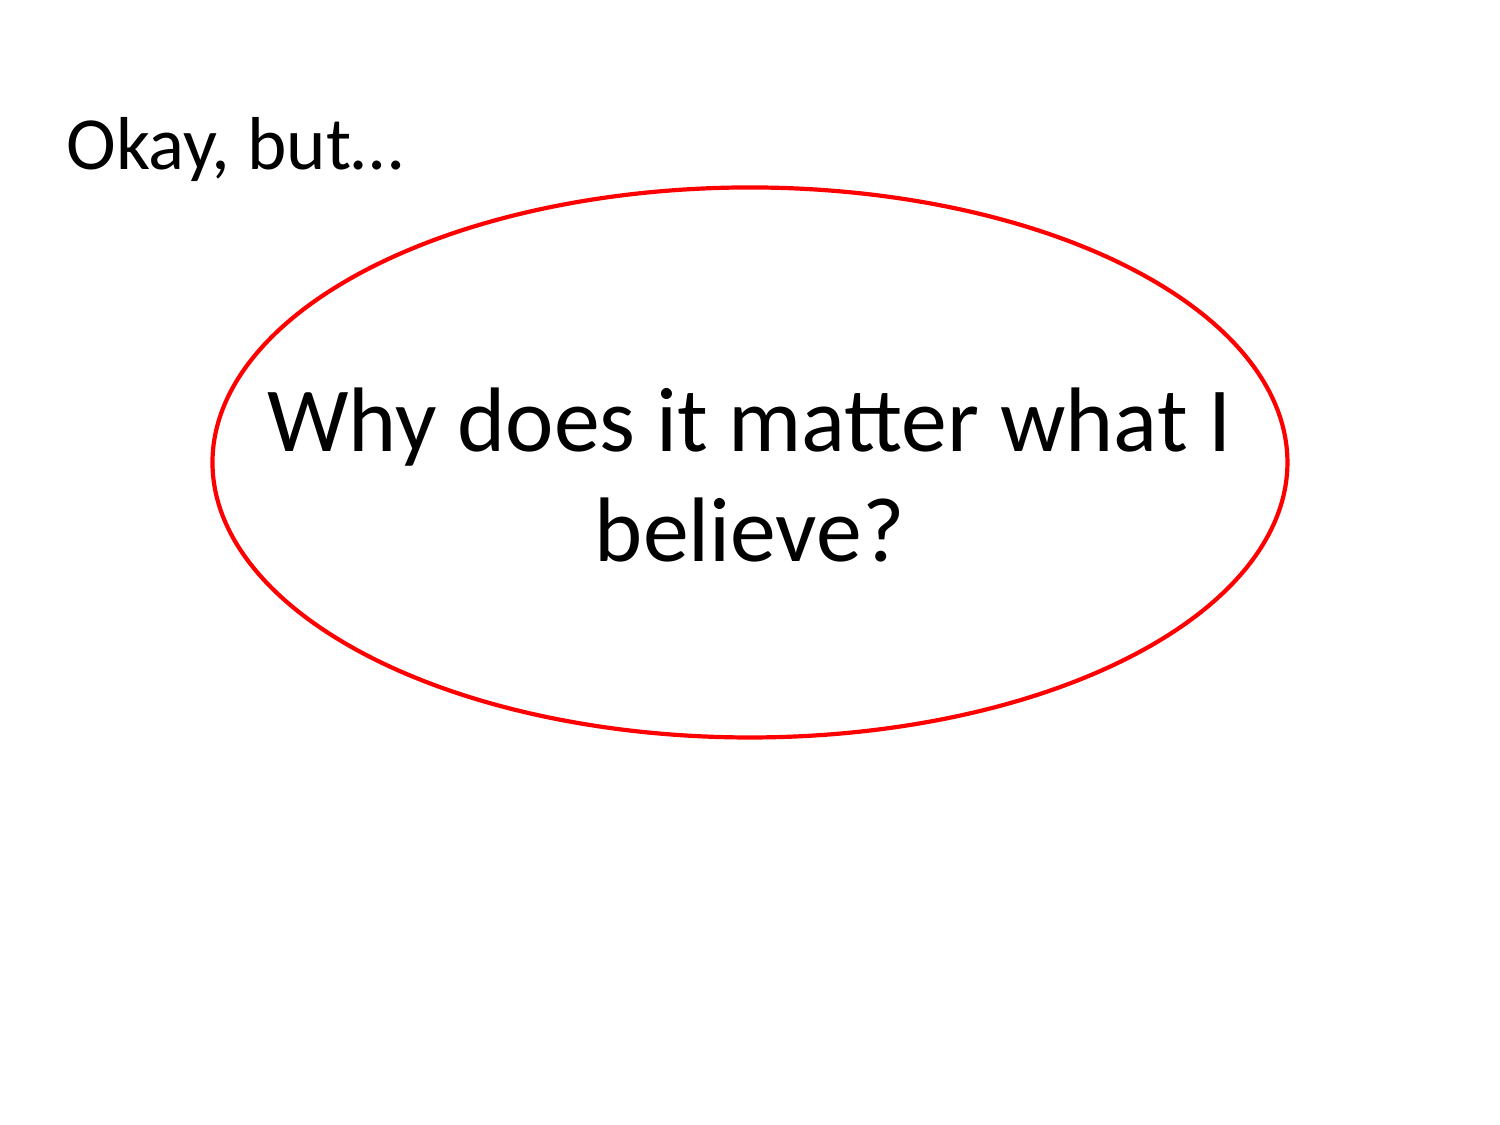

Okay, but…

# Why does it matter what I believe?